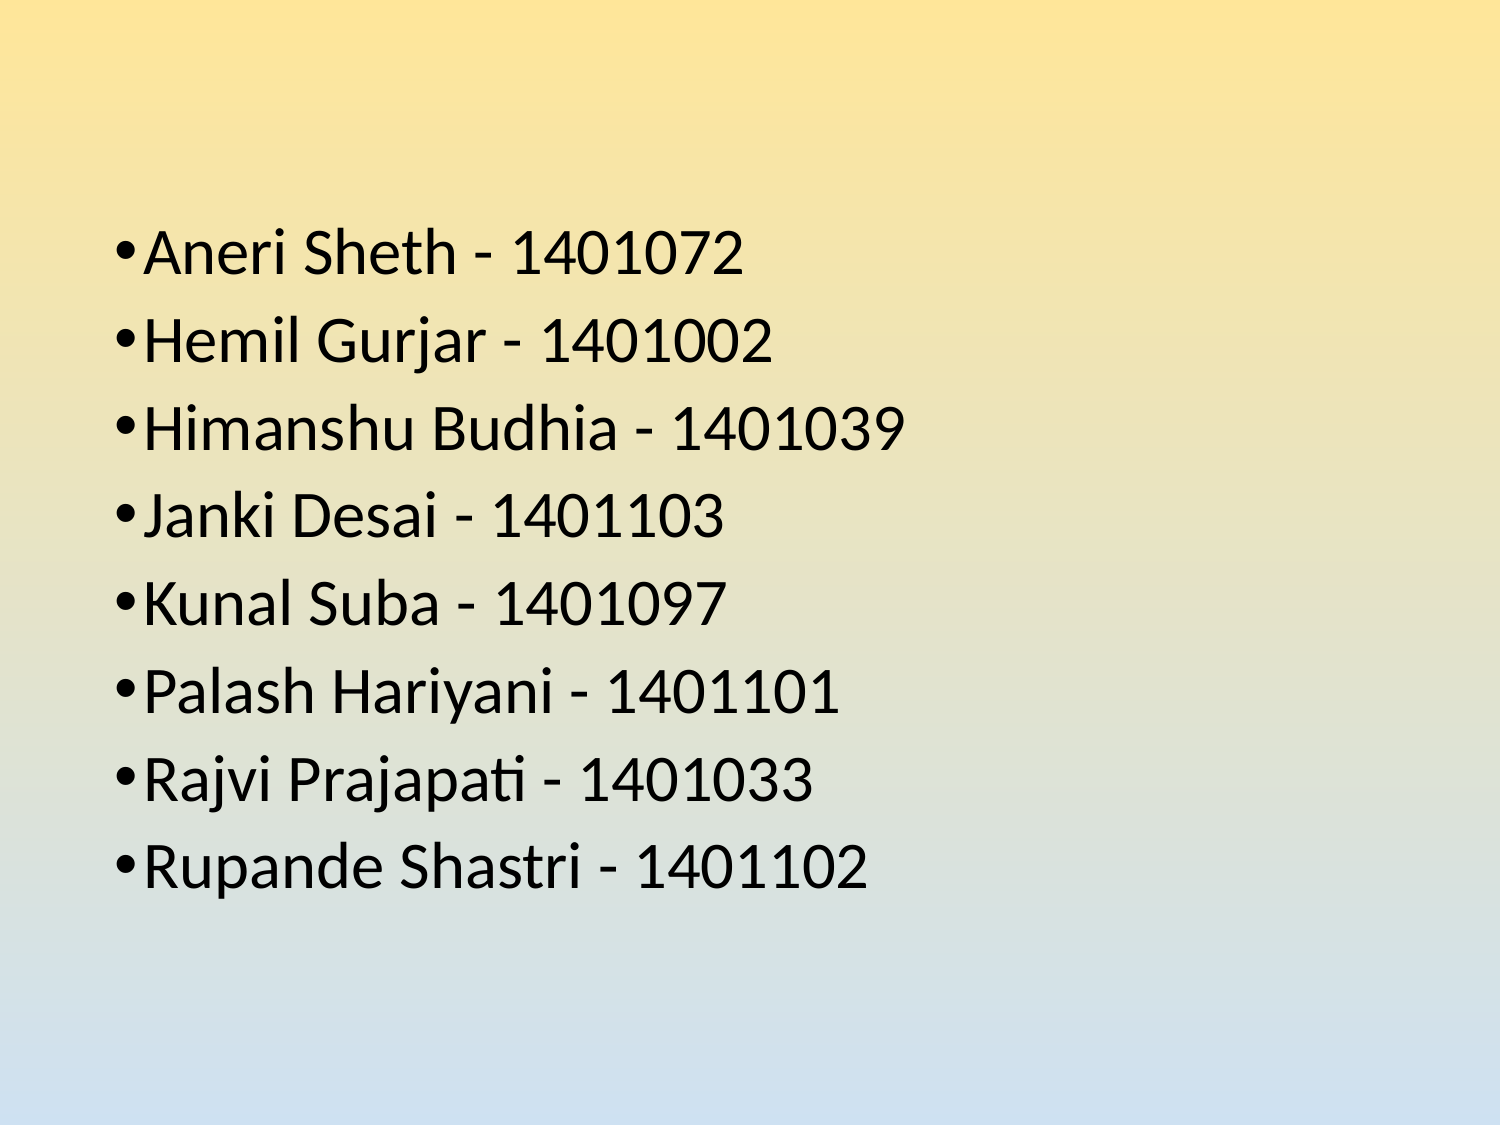

Aneri Sheth - 1401072
Hemil Gurjar - 1401002
Himanshu Budhia - 1401039
Janki Desai - 1401103
Kunal Suba - 1401097
Palash Hariyani - 1401101
Rajvi Prajapati - 1401033
Rupande Shastri - 1401102